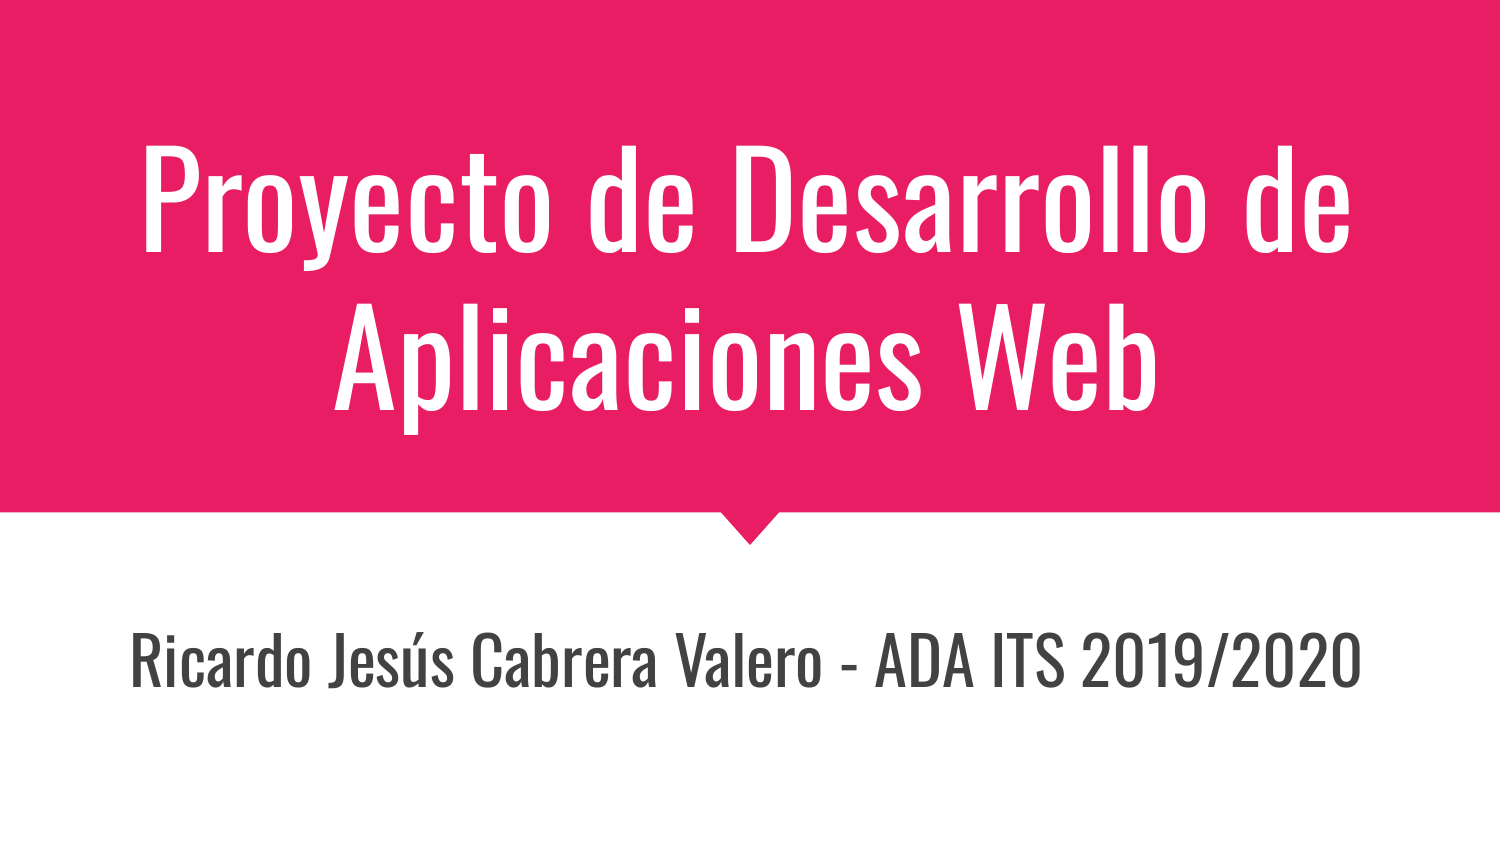

# Proyecto de Desarrollo de Aplicaciones Web
Ricardo Jesús Cabrera Valero - ADA ITS 2019/2020